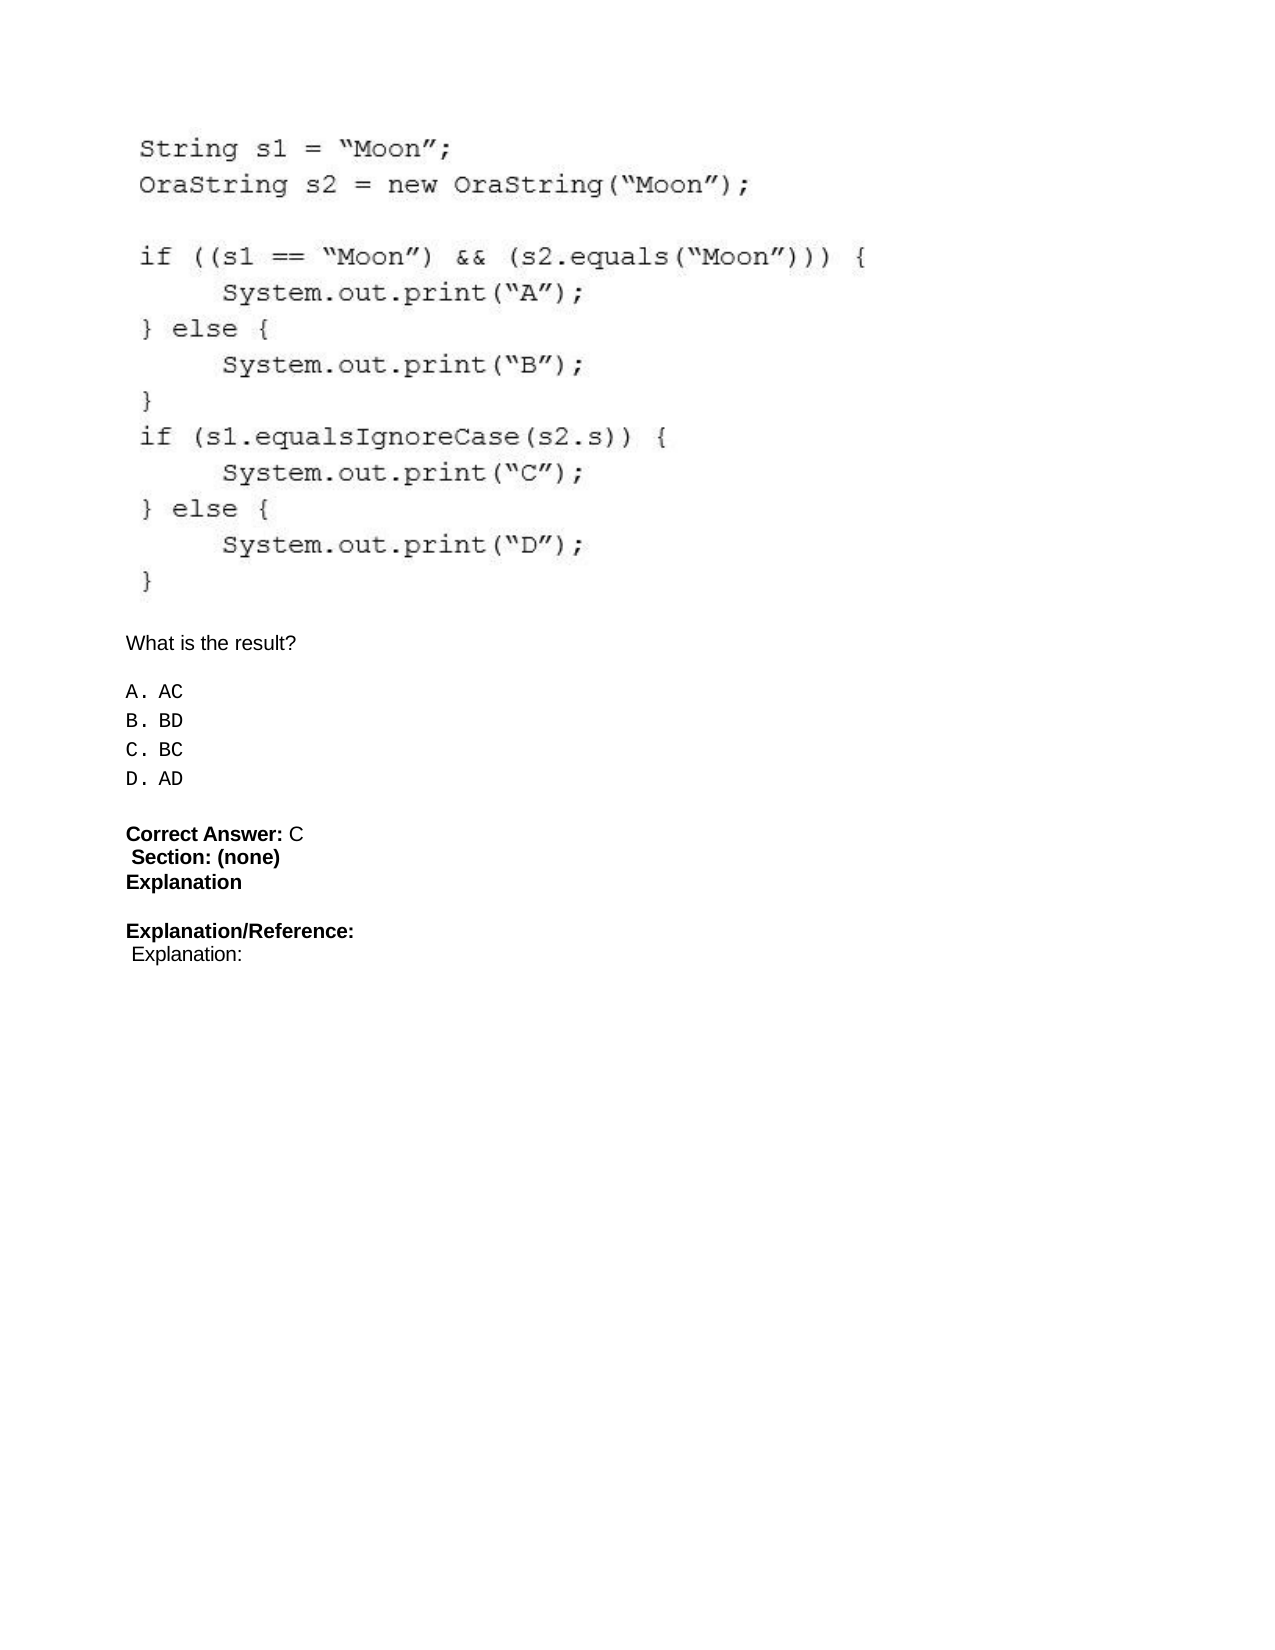

What is the result?

AC
BD
BC
AD

Correct Answer: C  Section: (none)  Explanation

Explanation/Reference:  Explanation: